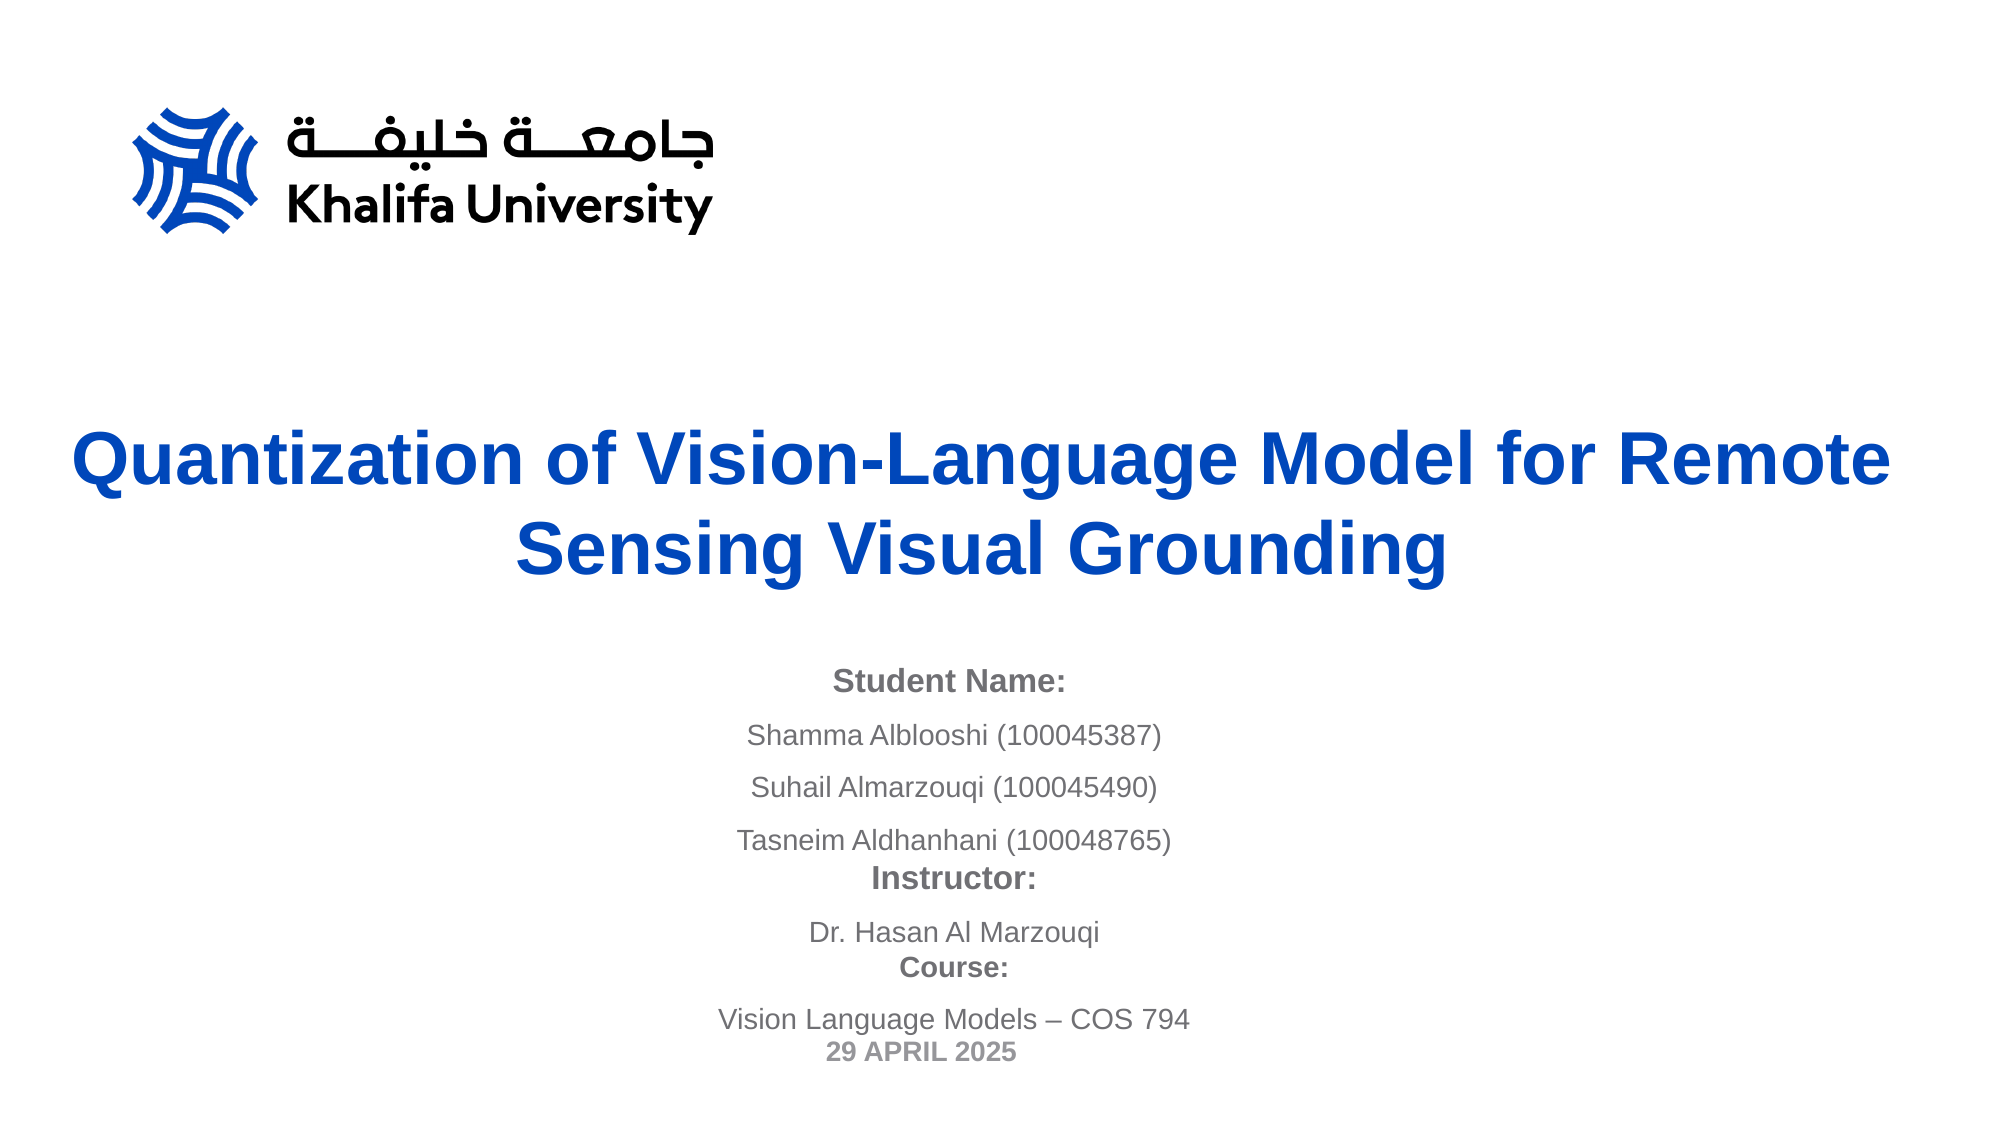

# Quantization of Vision-Language Model for Remote Sensing Visual Grounding
Student Name:
Shamma Alblooshi (100045387)
Suhail Almarzouqi (100045490)
Tasneim Aldhanhani (100048765)
Instructor:
Dr. Hasan Al Marzouqi
Course:
Vision Language Models – COS 794
29 APRIL 2025